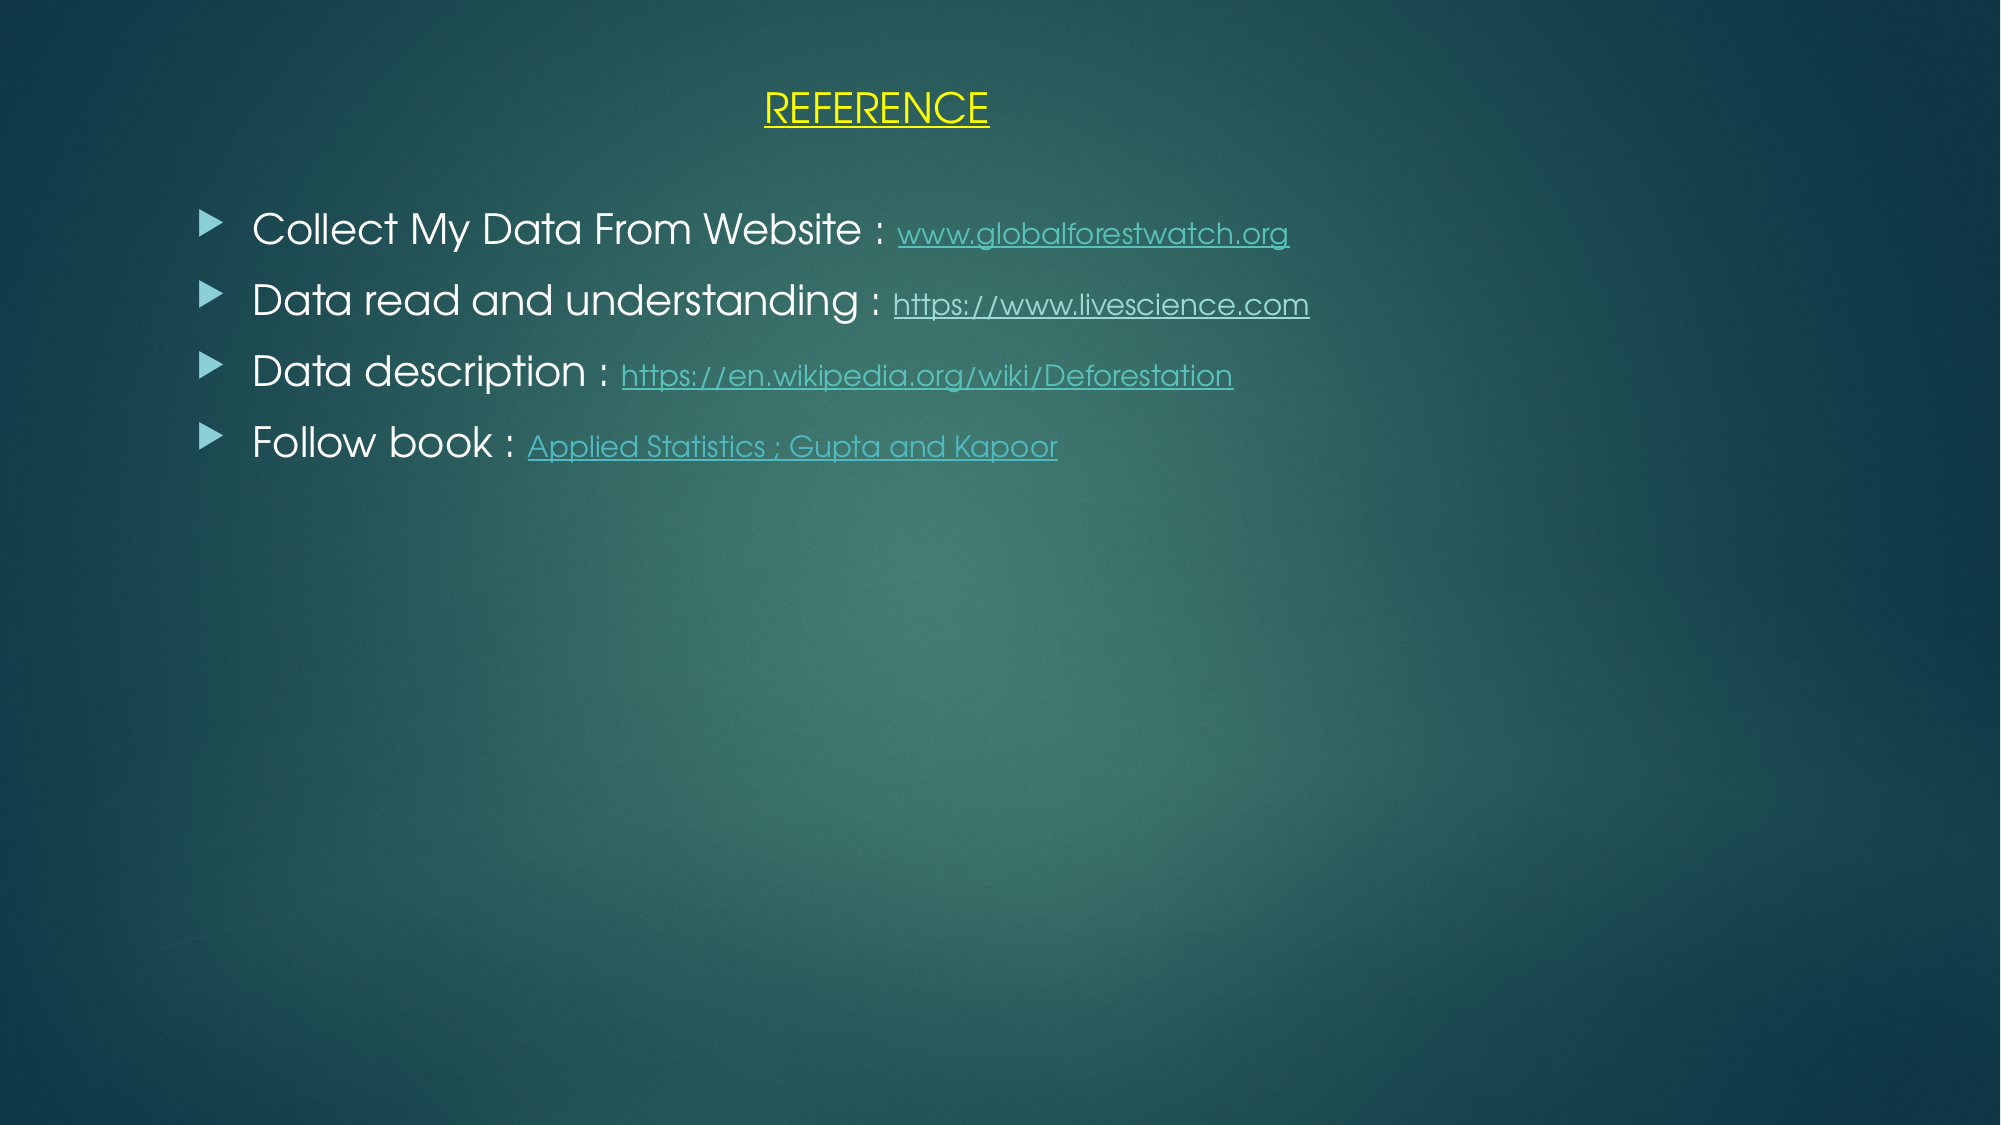

# REFERENCE
Collect My Data From Website : www.globalforestwatch.org
Data read and understanding : https://www.livescience.com
Data description : https://en.wikipedia.org/wiki/Deforestation
Follow book : Applied Statistics ; Gupta and Kapoor